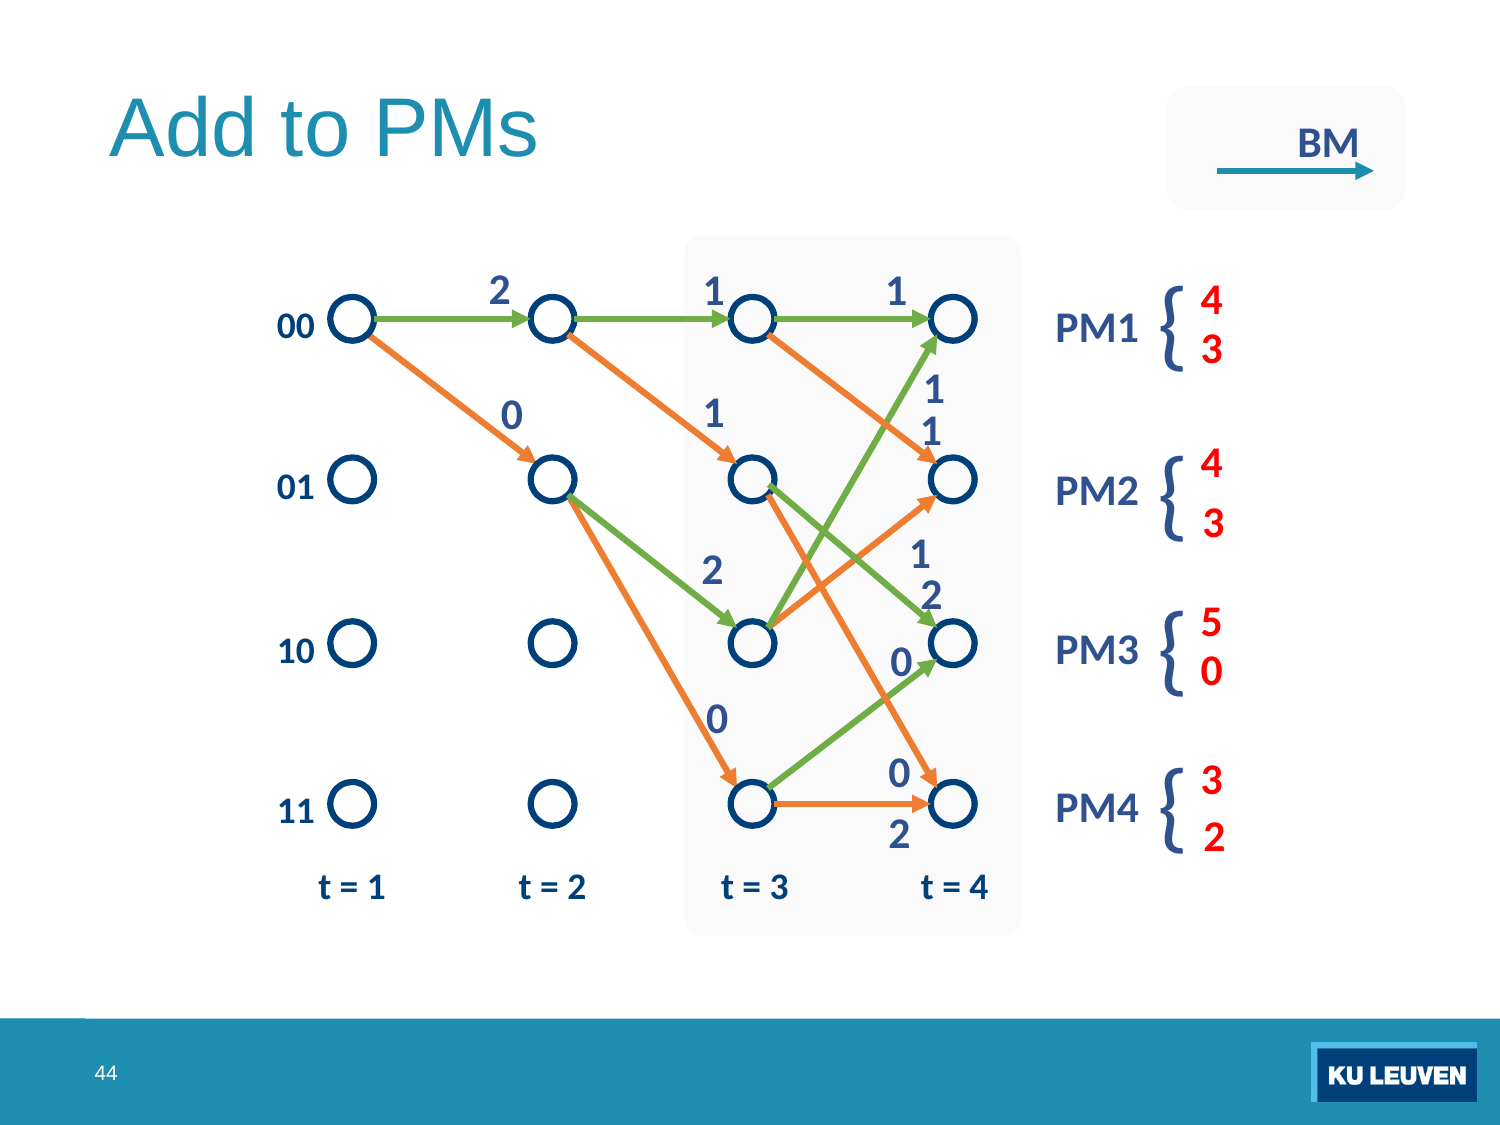

# Add to PMs

BM
{

2
1
1
4
00

PM1
3
1
1
0
{
1
4
01

PM2
3
1
2
{
2
5
10

PM3
0
0
0
{
0
3
11
PM4

2
2
t = 1
t = 2
t = 3
t = 4

44